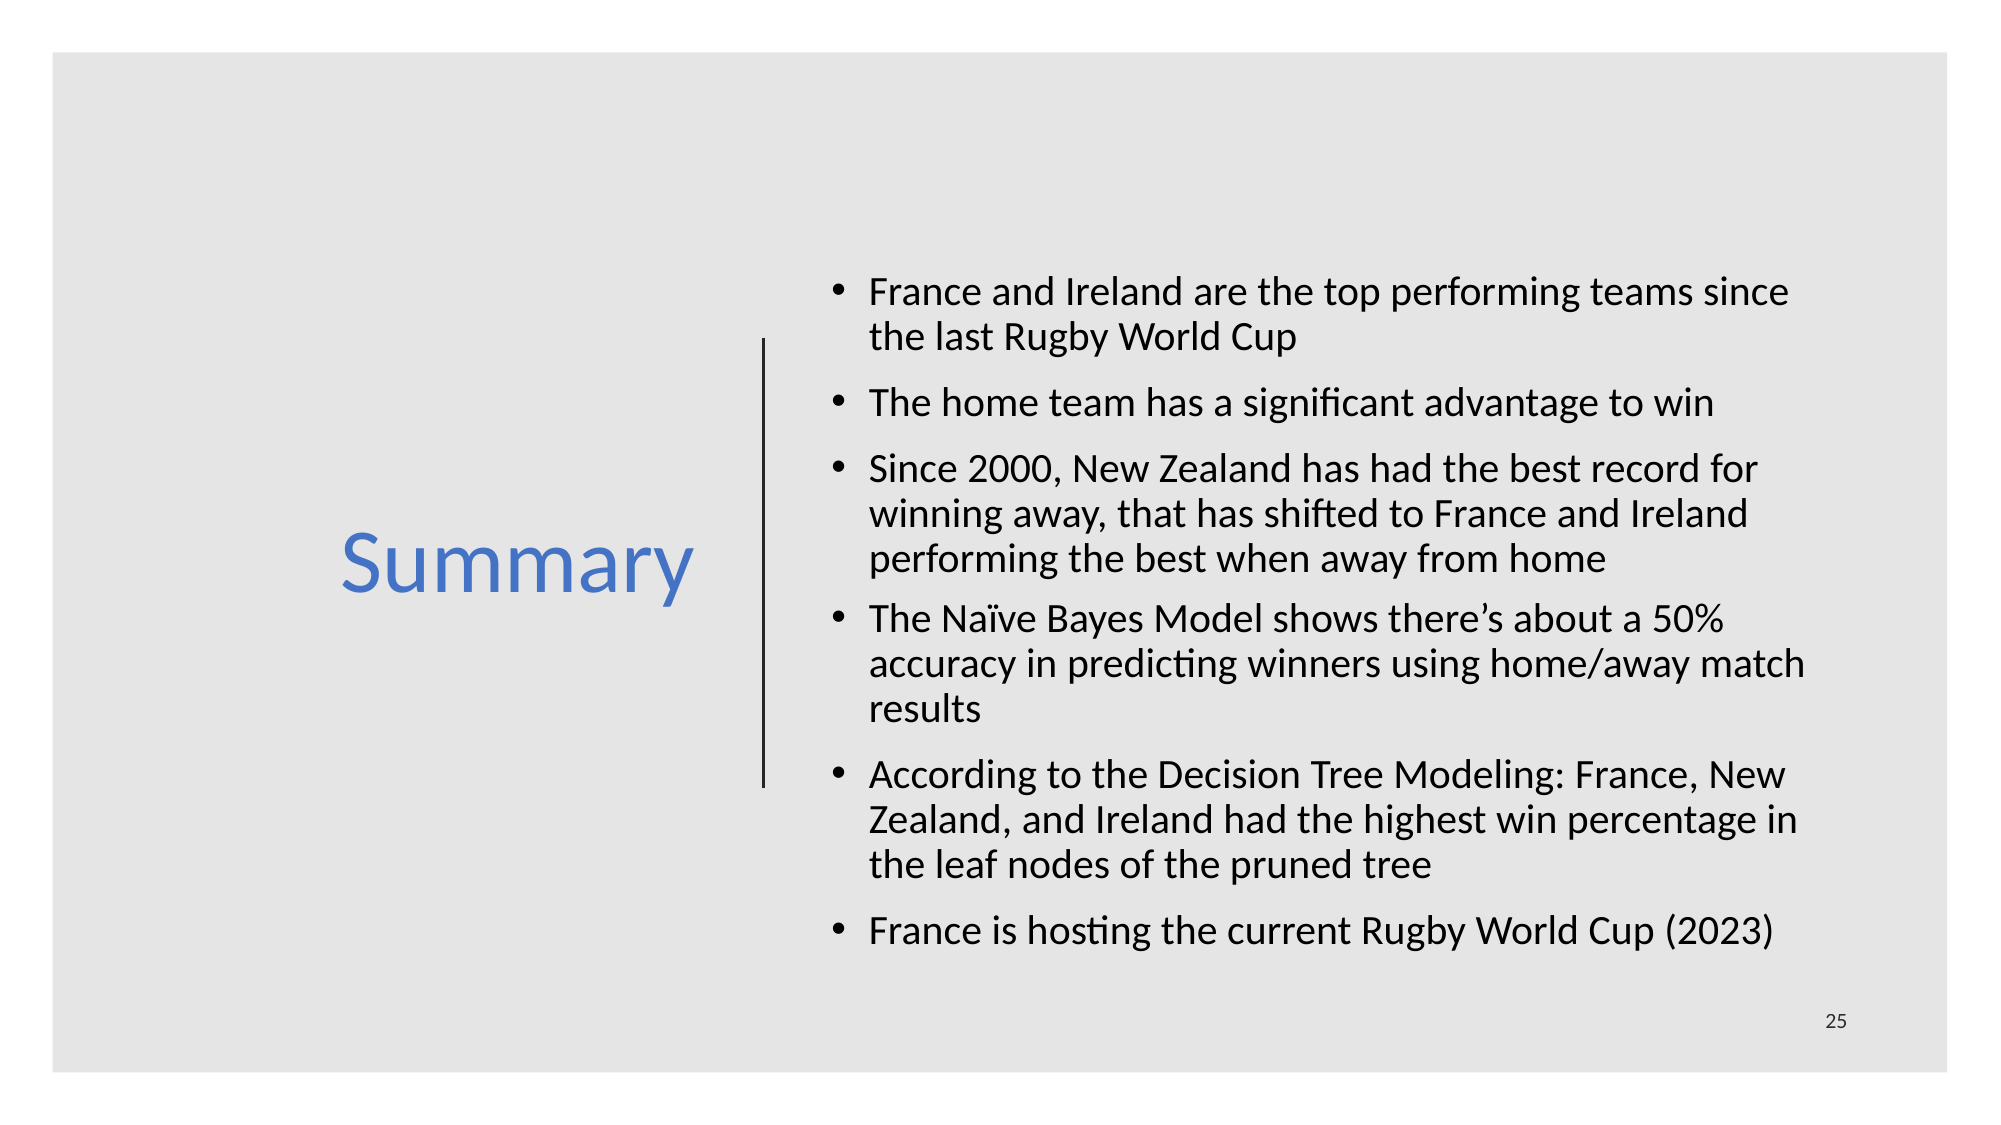

# Summary
France and Ireland are the top performing teams since the last Rugby World Cup
The home team has a significant advantage to win
Since 2000, New Zealand has had the best record for winning away, that has shifted to France and Ireland performing the best when away from home
The Naïve Bayes Model shows there’s about a 50% accuracy in predicting winners using home/away match results
According to the Decision Tree Modeling: France, New Zealand, and Ireland had the highest win percentage in the leaf nodes of the pruned tree
France is hosting the current Rugby World Cup (2023)

25